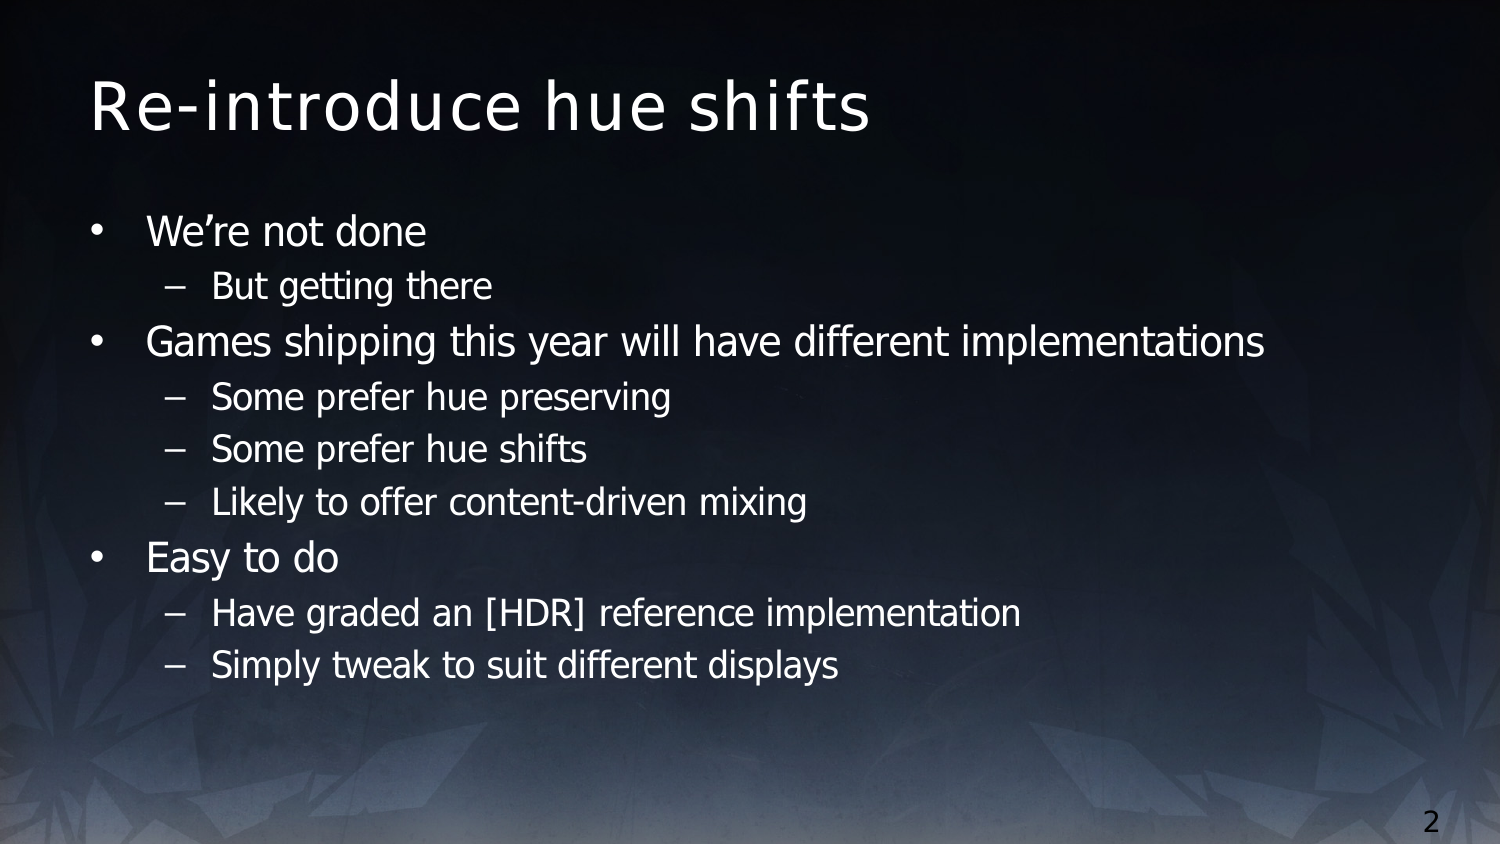

# Re-introduce hue shifts
We’re not done
But getting there
Games shipping this year will have different implementations
Some prefer hue preserving
Some prefer hue shifts
Likely to offer content-driven mixing
Easy to do
Have graded an [HDR] reference implementation
Simply tweak to suit different displays
2